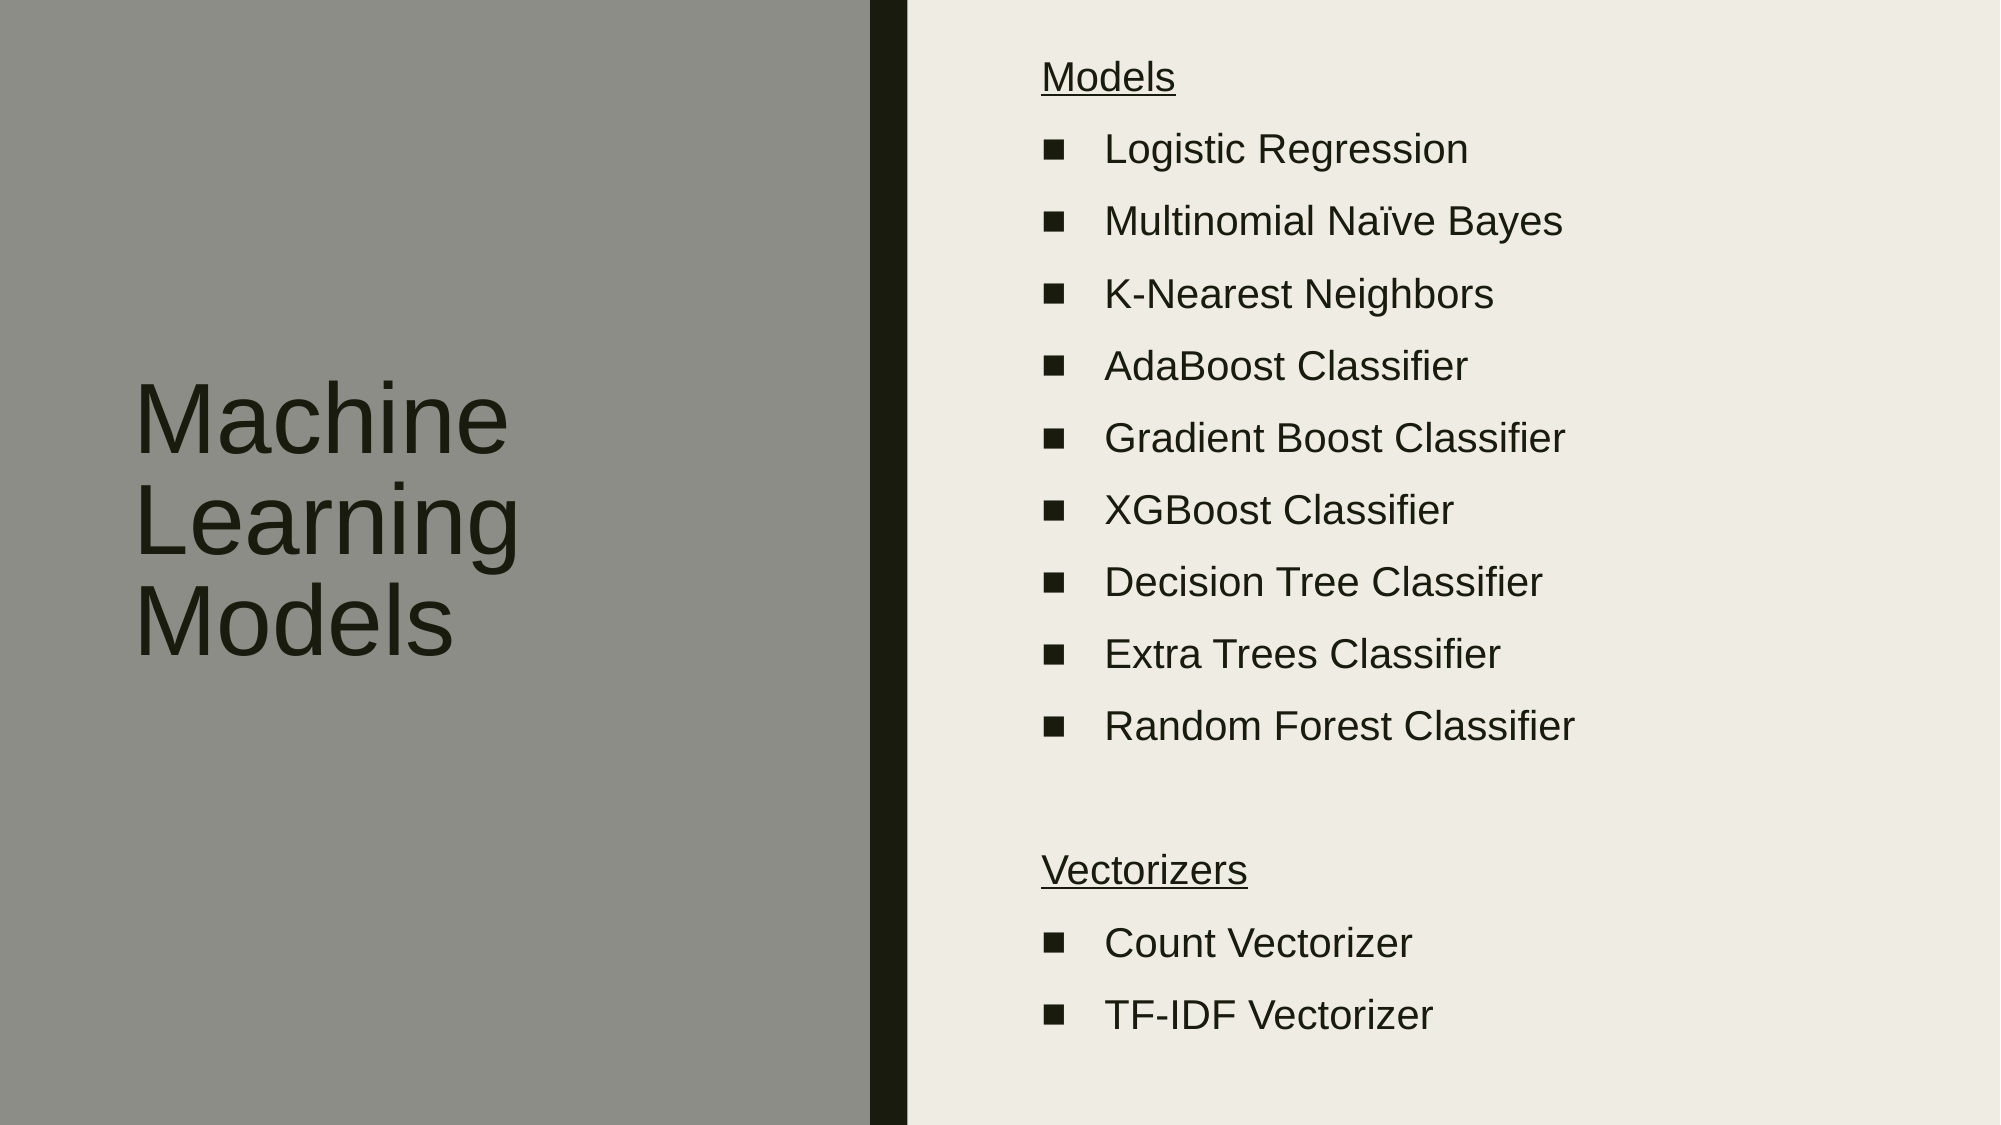

Models
Logistic Regression
Multinomial Naïve Bayes
K-Nearest Neighbors
AdaBoost Classifier
Gradient Boost Classifier
XGBoost Classifier
Decision Tree Classifier
Extra Trees Classifier
Random Forest Classifier

Vectorizers
Count Vectorizer
TF-IDF Vectorizer
# Machine Learning Models